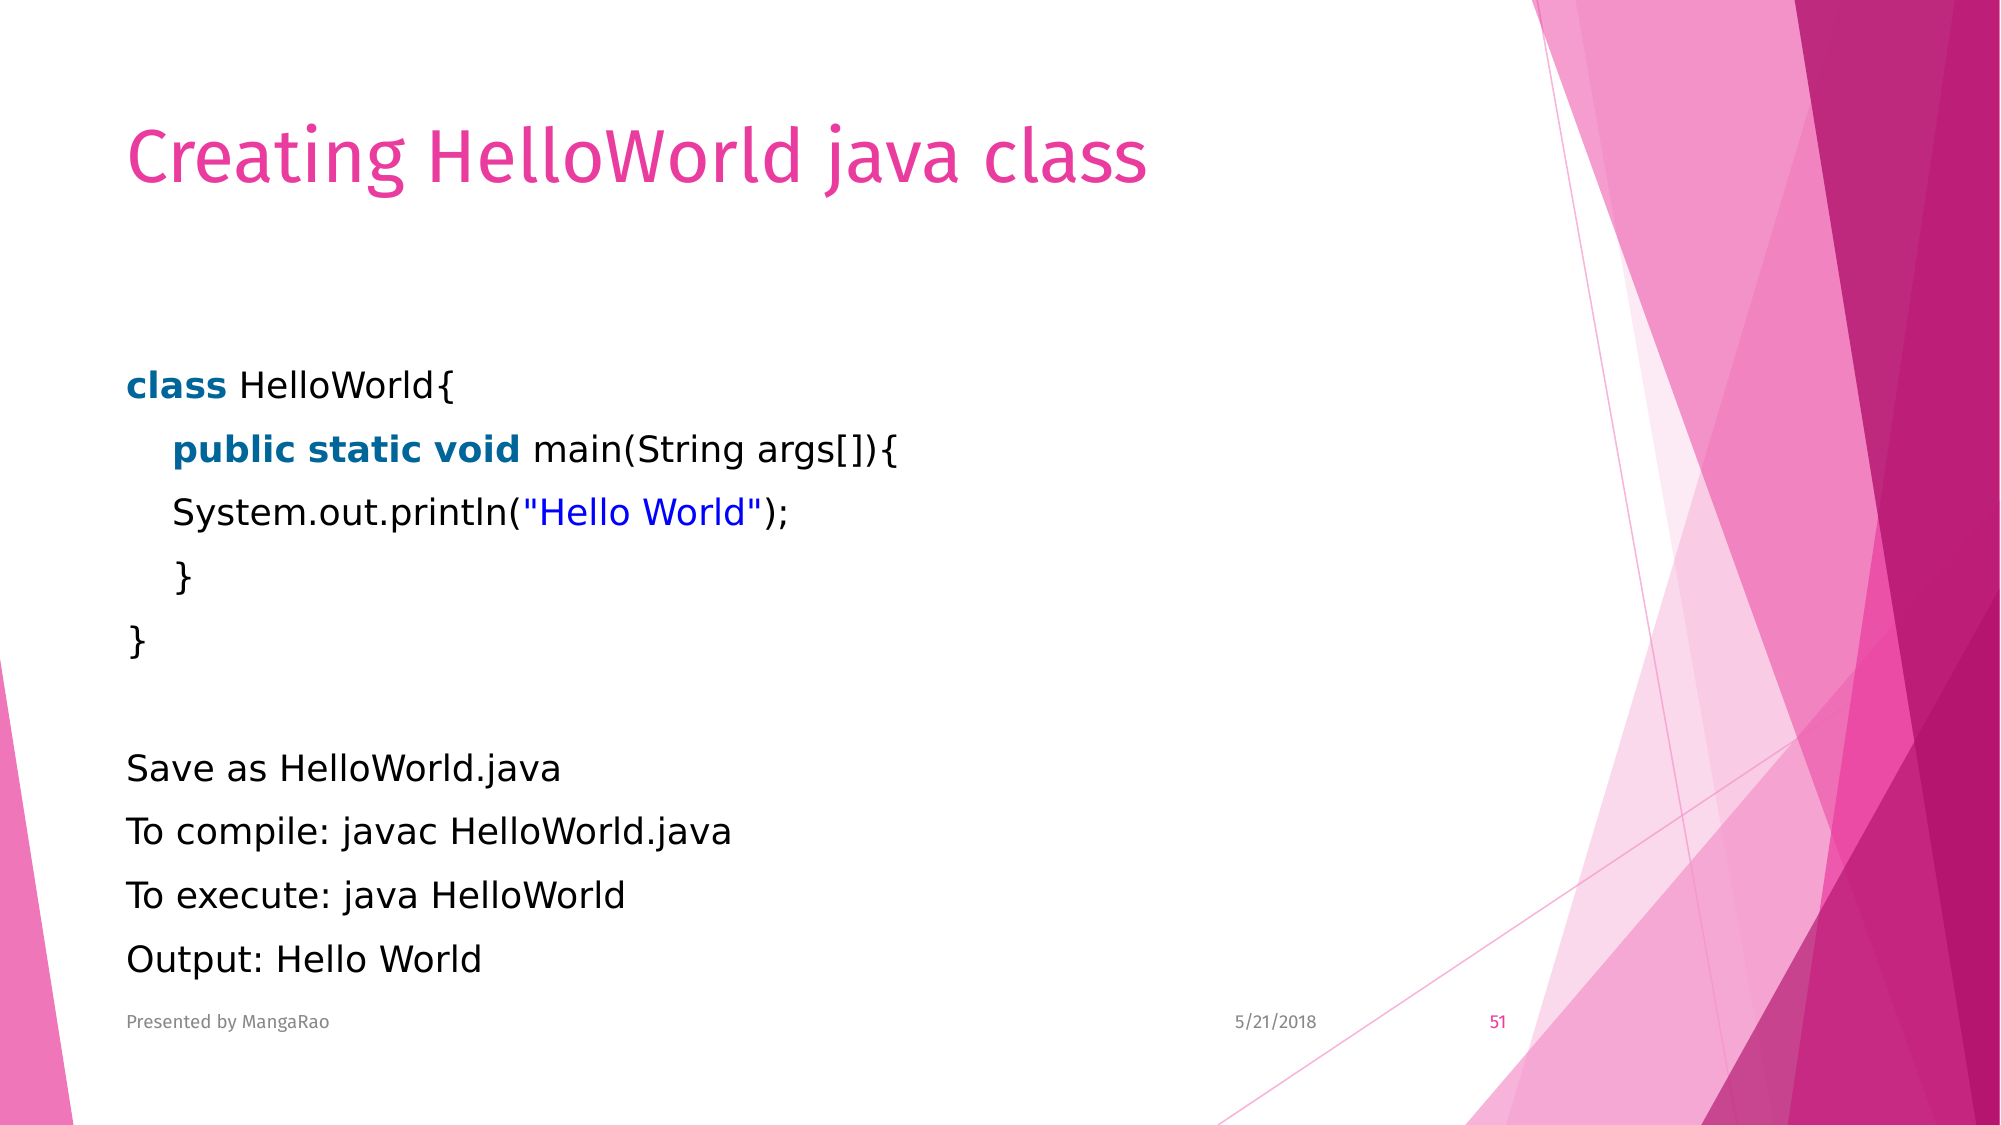

# Creating HelloWorld java class
class HelloWorld{
    public static void main(String args[]){
    System.out.println("Hello World");
    }
}

Save as HelloWorld.java
To compile: javac HelloWorld.java
To execute: java HelloWorld
Output: Hello World
Presented by MangaRao
5/21/2018
51